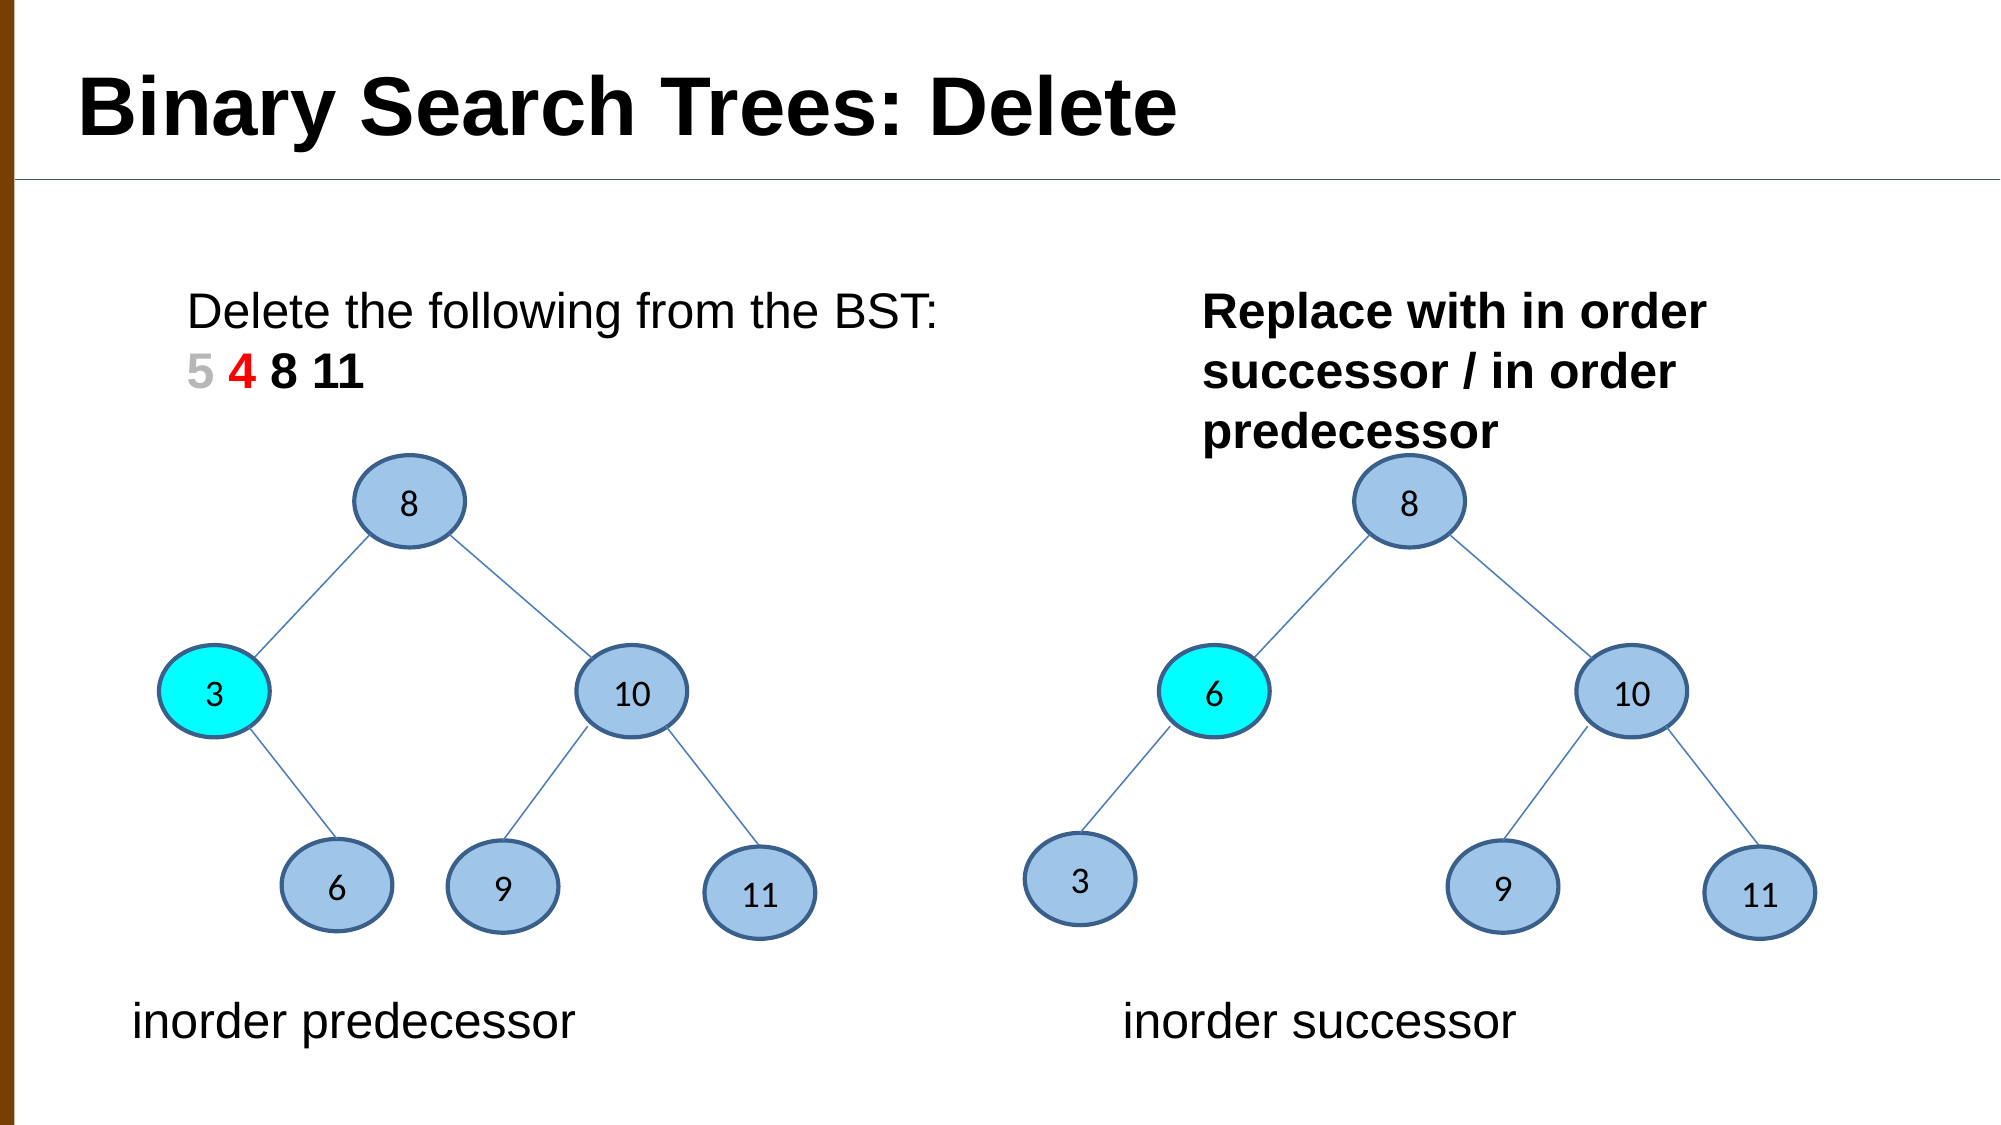

Binary Search Trees: Delete
Delete the following from the BST:
5 4 8 11
Replace with in order successor / in order predecessor
8
10
8
10
3
6
6
9
11
3
9
11
inorder predecessor
inorder successor